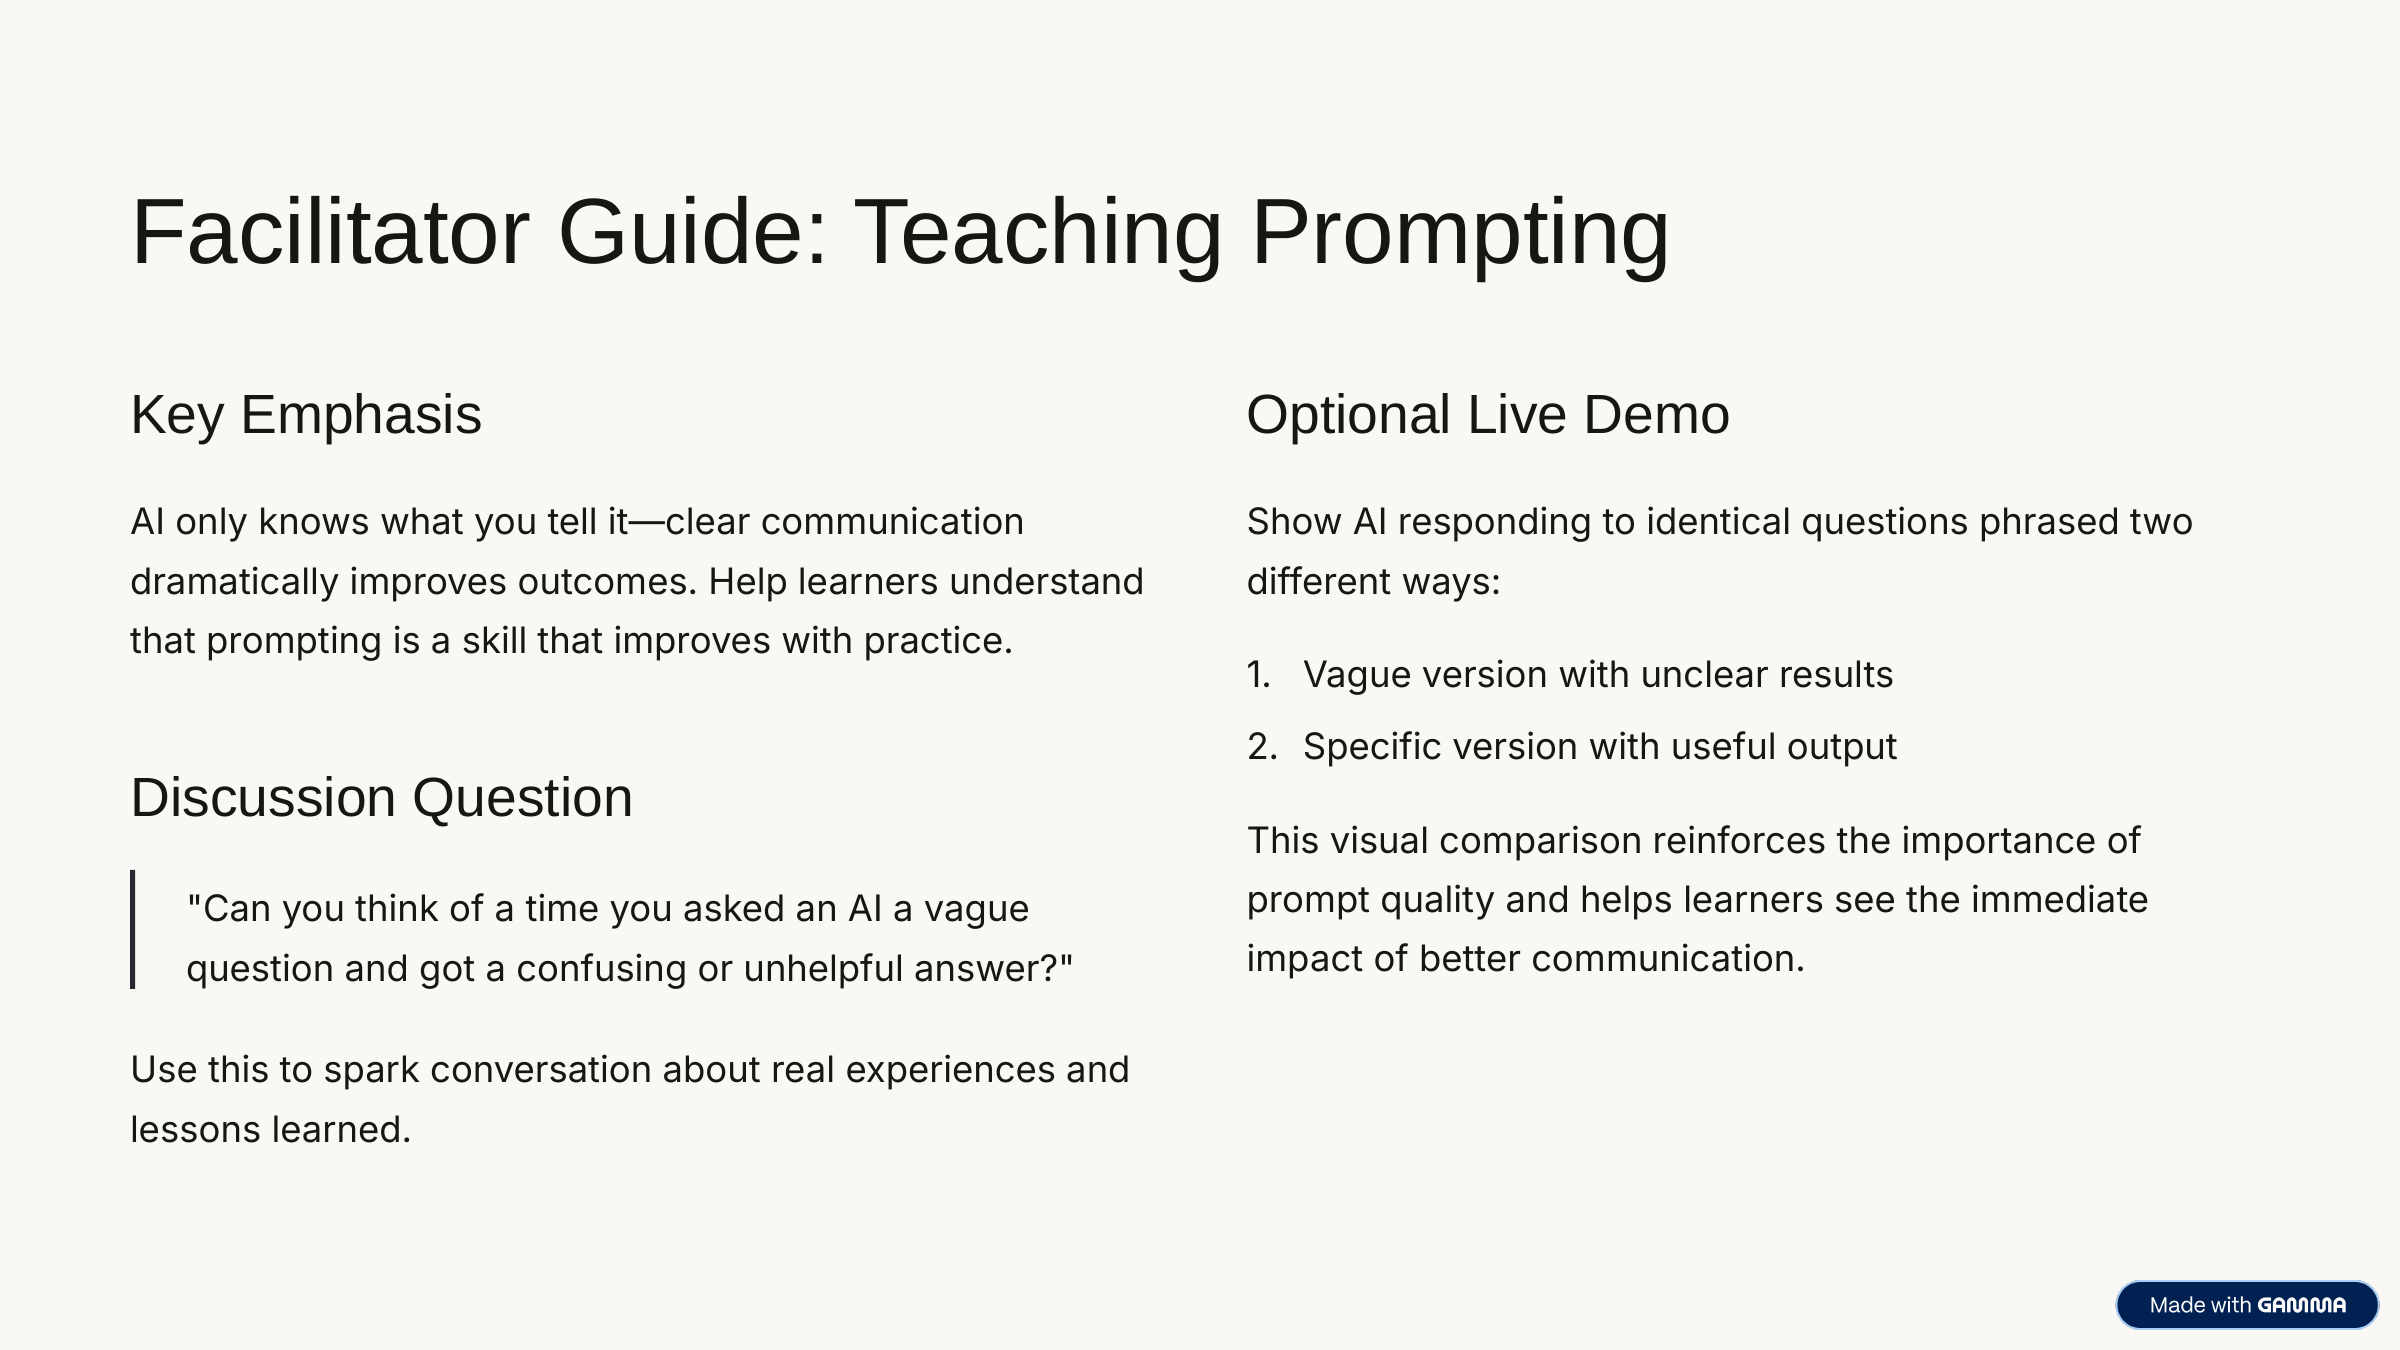

Facilitator Guide: Teaching Prompting
Key Emphasis
Optional Live Demo
AI only knows what you tell it—clear communication dramatically improves outcomes. Help learners understand that prompting is a skill that improves with practice.
Show AI responding to identical questions phrased two different ways:
Vague version with unclear results
Specific version with useful output
Discussion Question
This visual comparison reinforces the importance of prompt quality and helps learners see the immediate impact of better communication.

"Can you think of a time you asked an AI a vague question and got a confusing or unhelpful answer?"
Use this to spark conversation about real experiences and lessons learned.